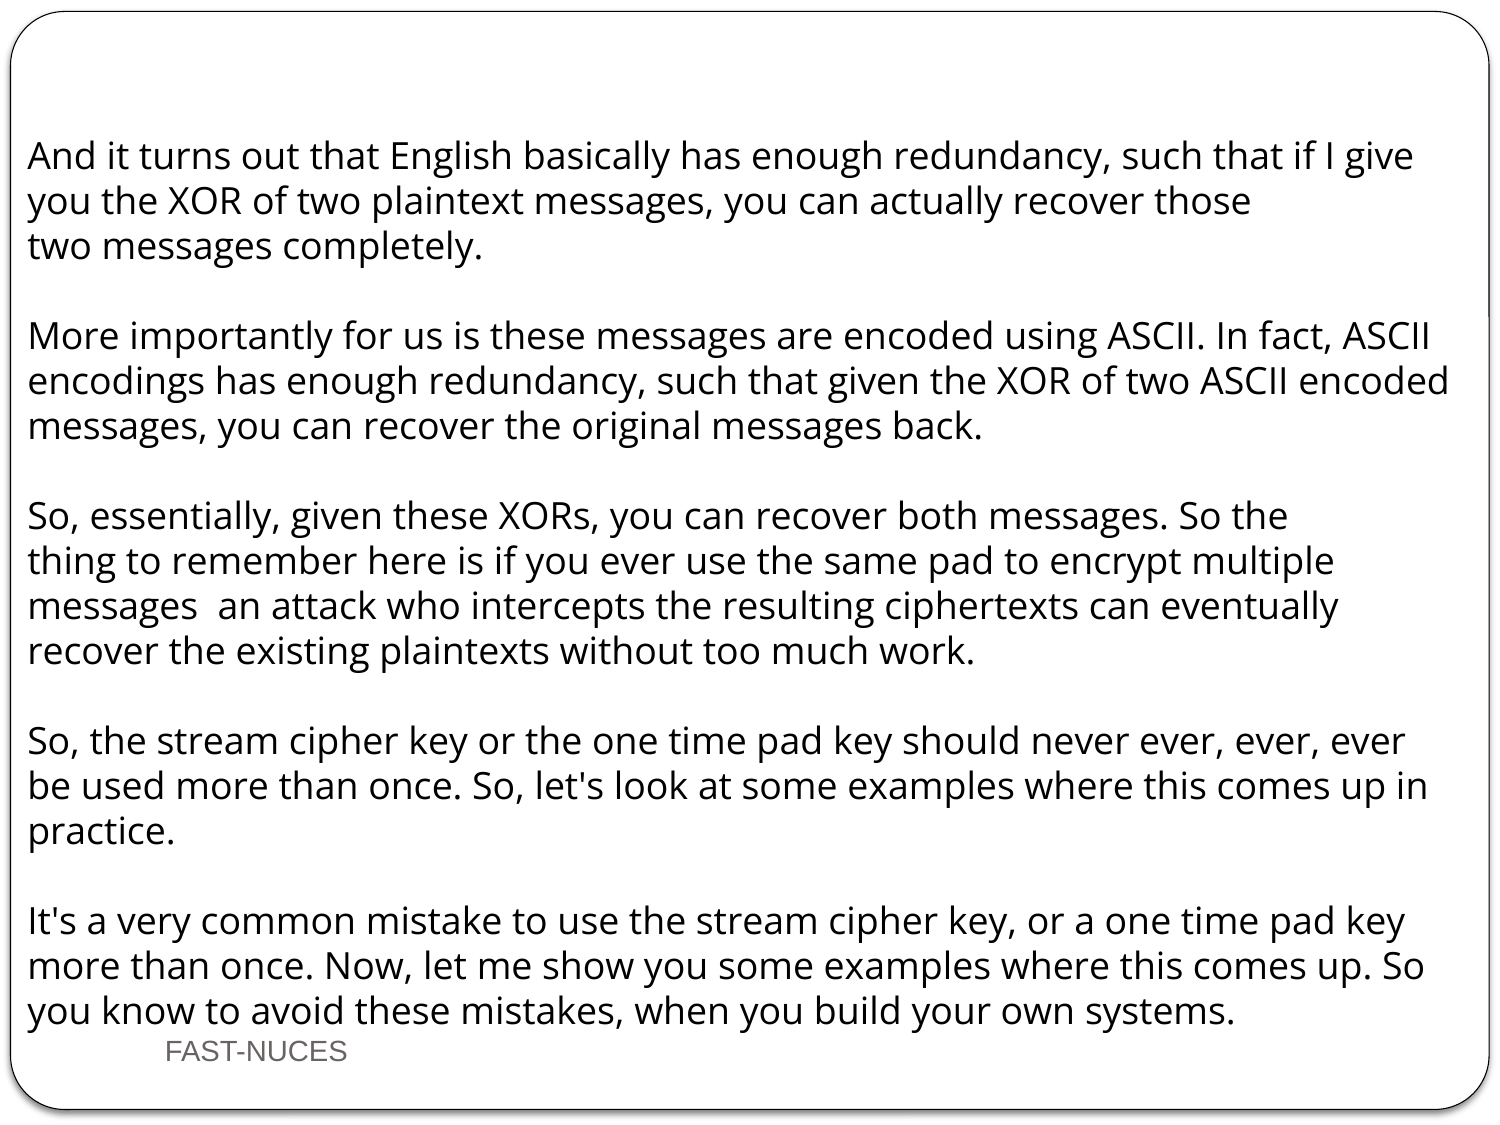

And it turns out that English basically has enough redundancy, such that if I give
you the XOR of two plaintext messages, you can actually recover those
two messages completely.

More importantly for us is these messages are encoded using ASCII. In fact, ASCII encodings has enough redundancy, such that given the XOR of two ASCII encoded messages, you can recover the original messages back.

So, essentially, given these XORs, you can recover both messages. So the
thing to remember here is if you ever use the same pad to encrypt multiple messages  an attack who intercepts the resulting ciphertexts can eventually recover the existing plaintexts without too much work.

So, the stream cipher key or the one time pad key should never ever, ever, ever be used more than once. So, let's look at some examples where this comes up in practice.

It's a very common mistake to use the stream cipher key, or a one time pad key more than once. Now, let me show you some examples where this comes up. So you know to avoid these mistakes, when you build your own systems.
FAST-NUCES